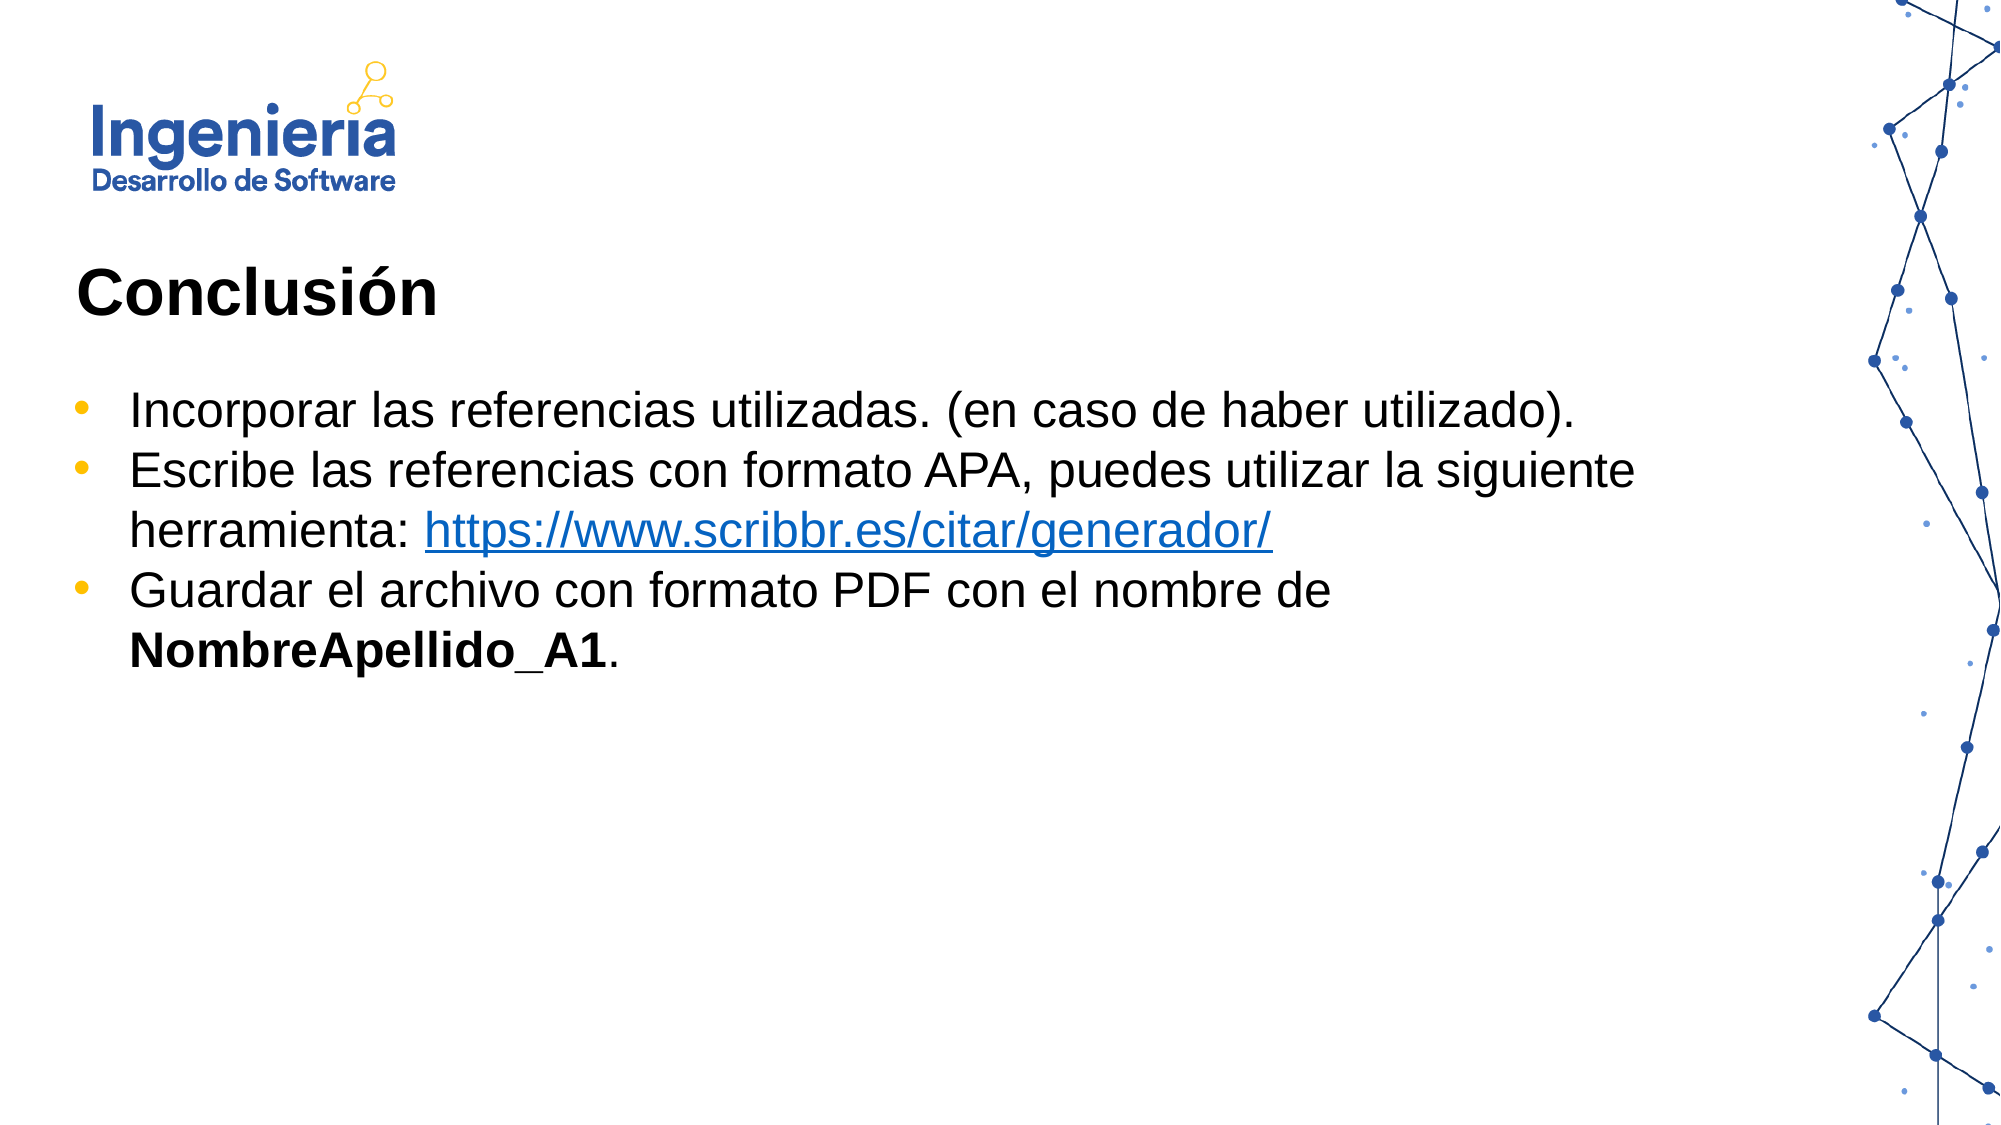

Conclusión
Incorporar las referencias utilizadas. (en caso de haber utilizado).
Escribe las referencias con formato APA, puedes utilizar la siguiente herramienta: https://www.scribbr.es/citar/generador/
Guardar el archivo con formato PDF con el nombre de NombreApellido_A1.